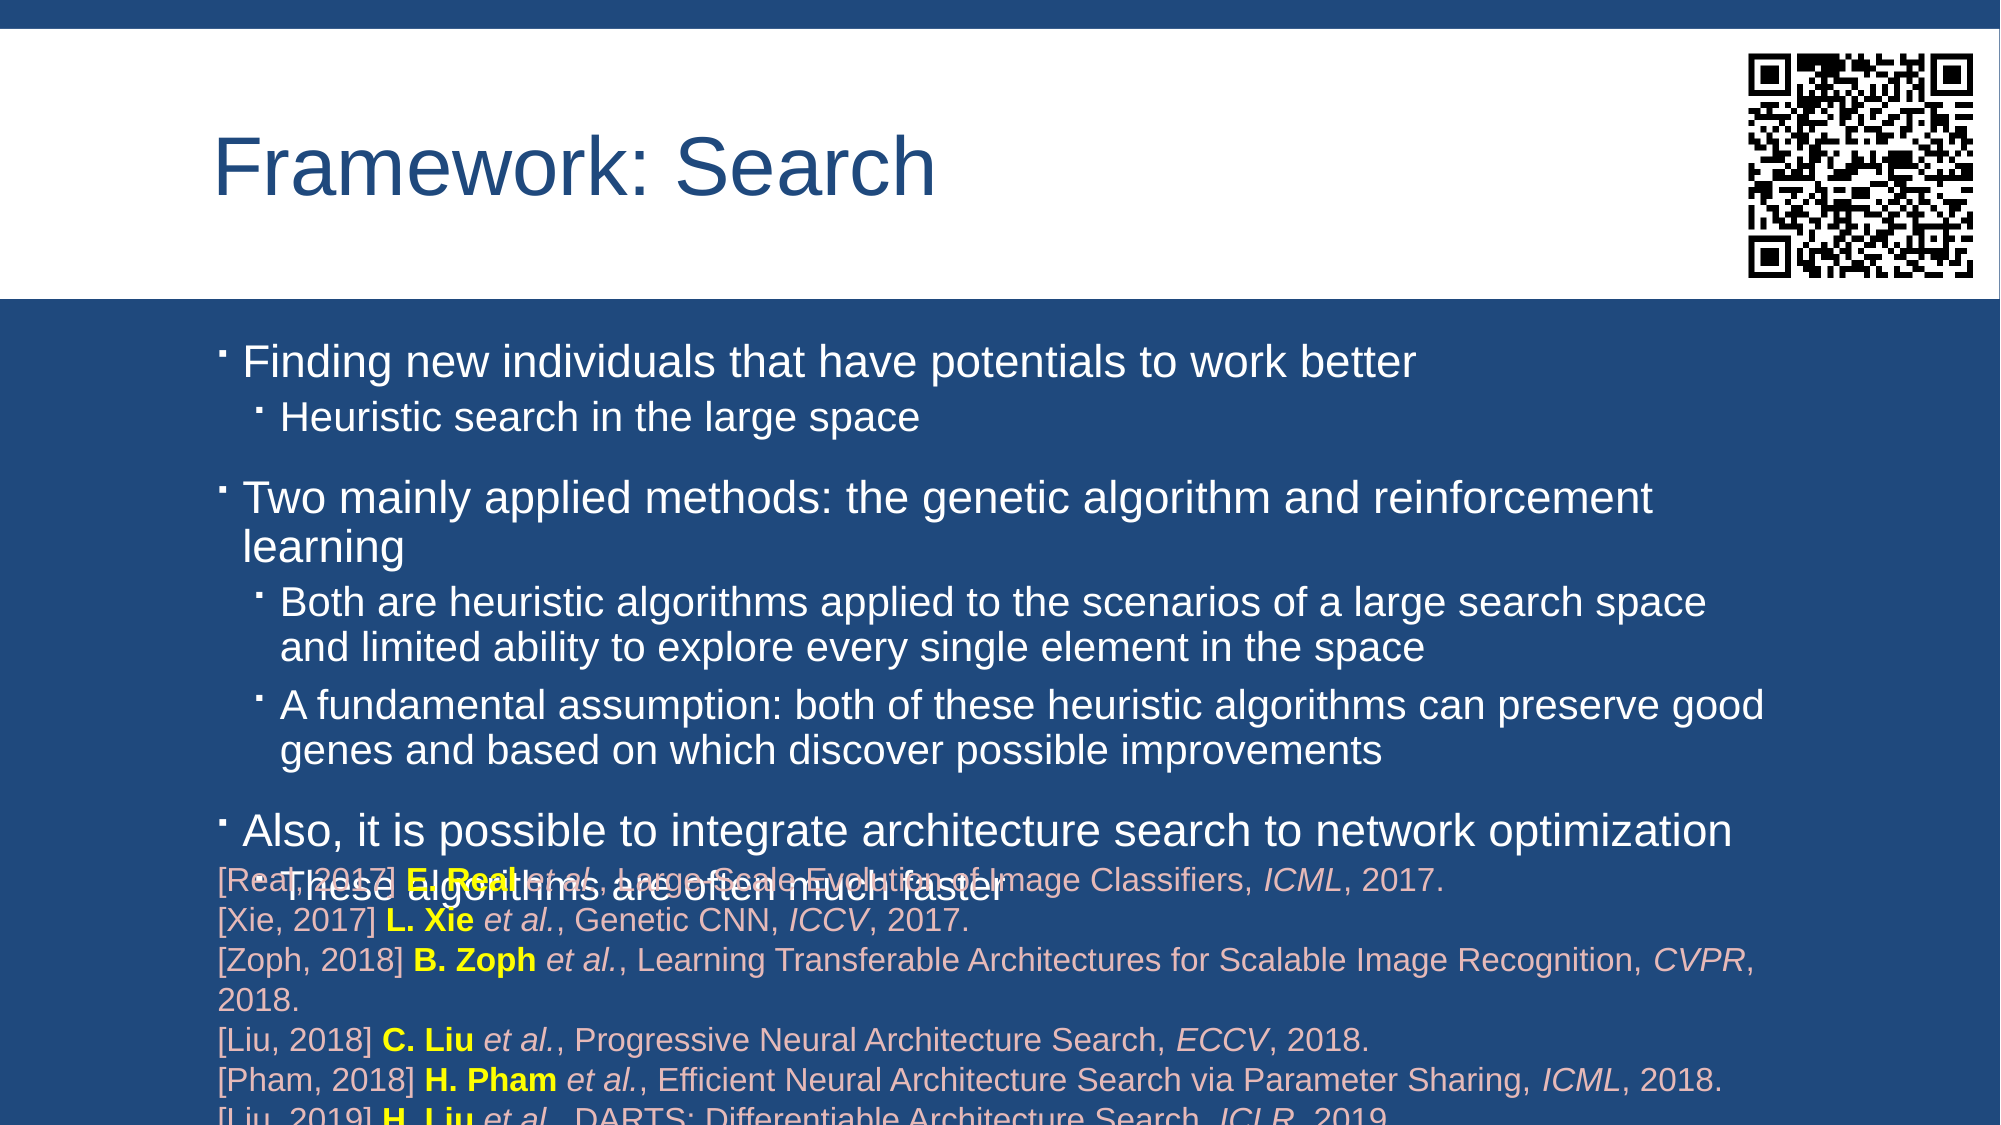

# Framework: Search
Finding new individuals that have potentials to work better
Heuristic search in the large space
Two mainly applied methods: the genetic algorithm and reinforcement learning
Both are heuristic algorithms applied to the scenarios of a large search space and limited ability to explore every single element in the space
A fundamental assumption: both of these heuristic algorithms can preserve good genes and based on which discover possible improvements
Also, it is possible to integrate architecture search to network optimization
These algorithms are often much faster
[Real, 2017] E. Real et al., Large-Scale Evolution of Image Classifiers, ICML, 2017.
[Xie, 2017] L. Xie et al., Genetic CNN, ICCV, 2017.
[Zoph, 2018] B. Zoph et al., Learning Transferable Architectures for Scalable Image Recognition, CVPR, 2018.
[Liu, 2018] C. Liu et al., Progressive Neural Architecture Search, ECCV, 2018.
[Pham, 2018] H. Pham et al., Efficient Neural Architecture Search via Parameter Sharing, ICML, 2018.
[Liu, 2019] H. Liu et al., DARTS: Differentiable Architecture Search, ICLR, 2019.